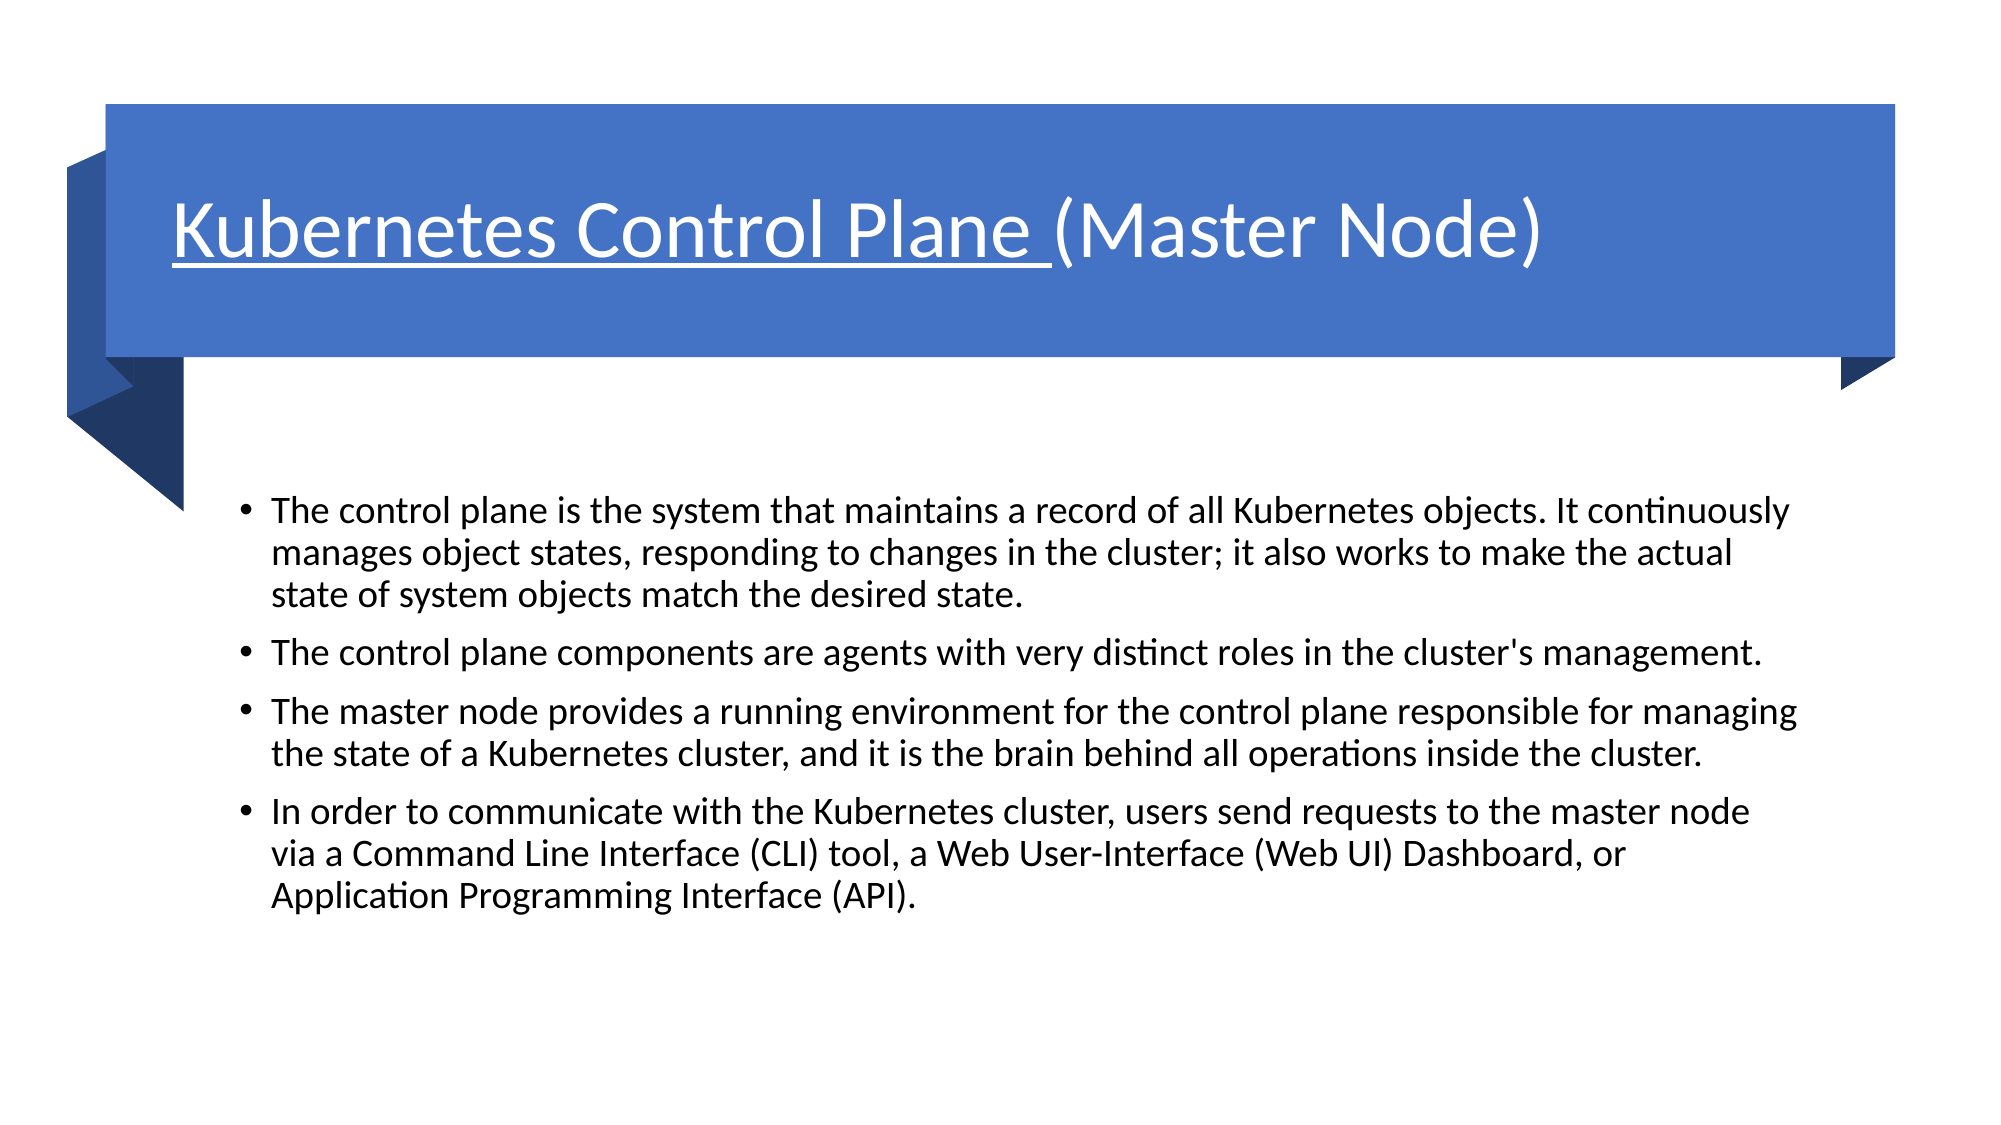

# Kubernetes Control Plane (Master Node)

The control plane is the system that maintains a record of all Kubernetes objects. It continuously manages object states, responding to changes in the cluster; it also works to make the actual state of system objects match the desired state.
The control plane components are agents with very distinct roles in the cluster's management.
The master node provides a running environment for the control plane responsible for managing the state of a Kubernetes cluster, and it is the brain behind all operations inside the cluster.
In order to communicate with the Kubernetes cluster, users send requests to the master node via a Command Line Interface (CLI) tool, a Web User-Interface (Web UI) Dashboard, or Application Programming Interface (API).